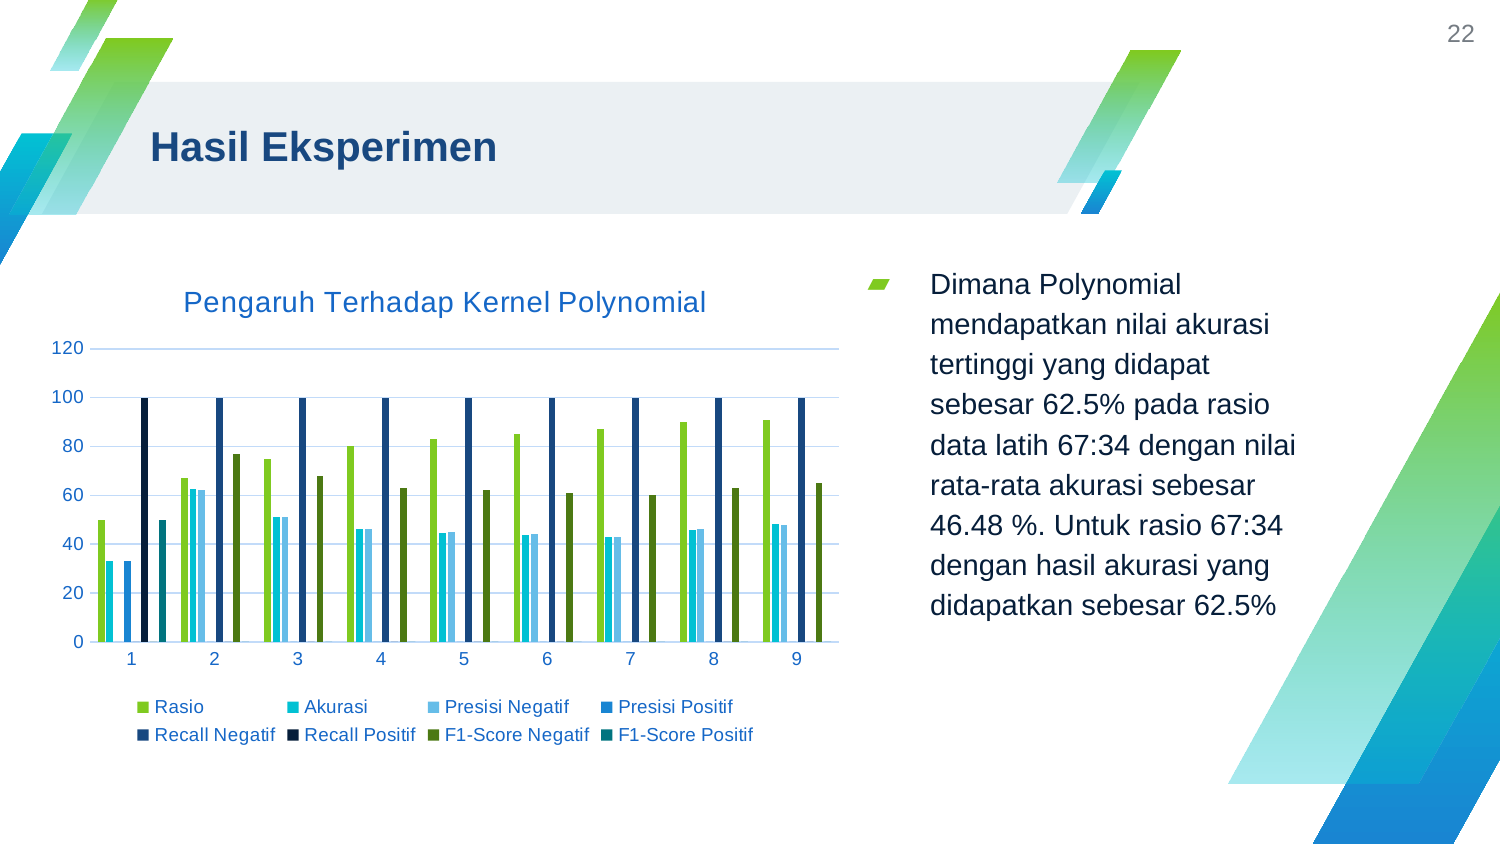

22
# Hasil Eksperimen

### Chart: Pengaruh Terhadap Kernel Polynomial

| Category | Rasio | Akurasi | Presisi Negatif | Presisi Positif | Recall Negatif | Recall Positif | F1-Score Negatif | F1-Score Positif |
|---|---|---|---|---|---|---|---|---|
| 1 | 50.0 | 33.1 | 0.0 | 33.0 | 0.0 | 100.0 | 0.0 | 50.0 |
| 2 | 67.0 | 62.5 | 62.0 | 0.0 | 100.0 | 0.0 | 77.0 | 0.0 |
| 3 | 75.0 | 51.1 | 51.0 | 0.0 | 100.0 | 0.0 | 68.0 | 0.0 |
| 4 | 80.0 | 46.2 | 46.0 | 0.0 | 100.0 | 0.0 | 63.0 | 0.0 |
| 5 | 83.0 | 44.6 | 45.0 | 0.0 | 100.0 | 0.0 | 62.0 | 0.0 |
| 6 | 85.0 | 43.75 | 44.0 | 0.0 | 100.0 | 0.0 | 61.0 | 0.0 |
| 7 | 87.0 | 42.8 | 43.0 | 0.0 | 100.0 | 0.0 | 60.0 | 0.0 |
| 8 | 90.0 | 45.9 | 46.0 | 0.0 | 100.0 | 0.0 | 63.0 | 0.0 |
| 9 | 91.0 | 48.4 | 48.0 | 0.0 | 100.0 | 0.0 | 65.0 | 0.0 |
Dimana Polynomial mendapatkan nilai akurasi tertinggi yang didapat sebesar 62.5% pada rasio data latih 67:34 dengan nilai rata-rata akurasi sebesar  46.48 %. Untuk rasio 67:34 dengan hasil akurasi yang didapatkan sebesar 62.5%